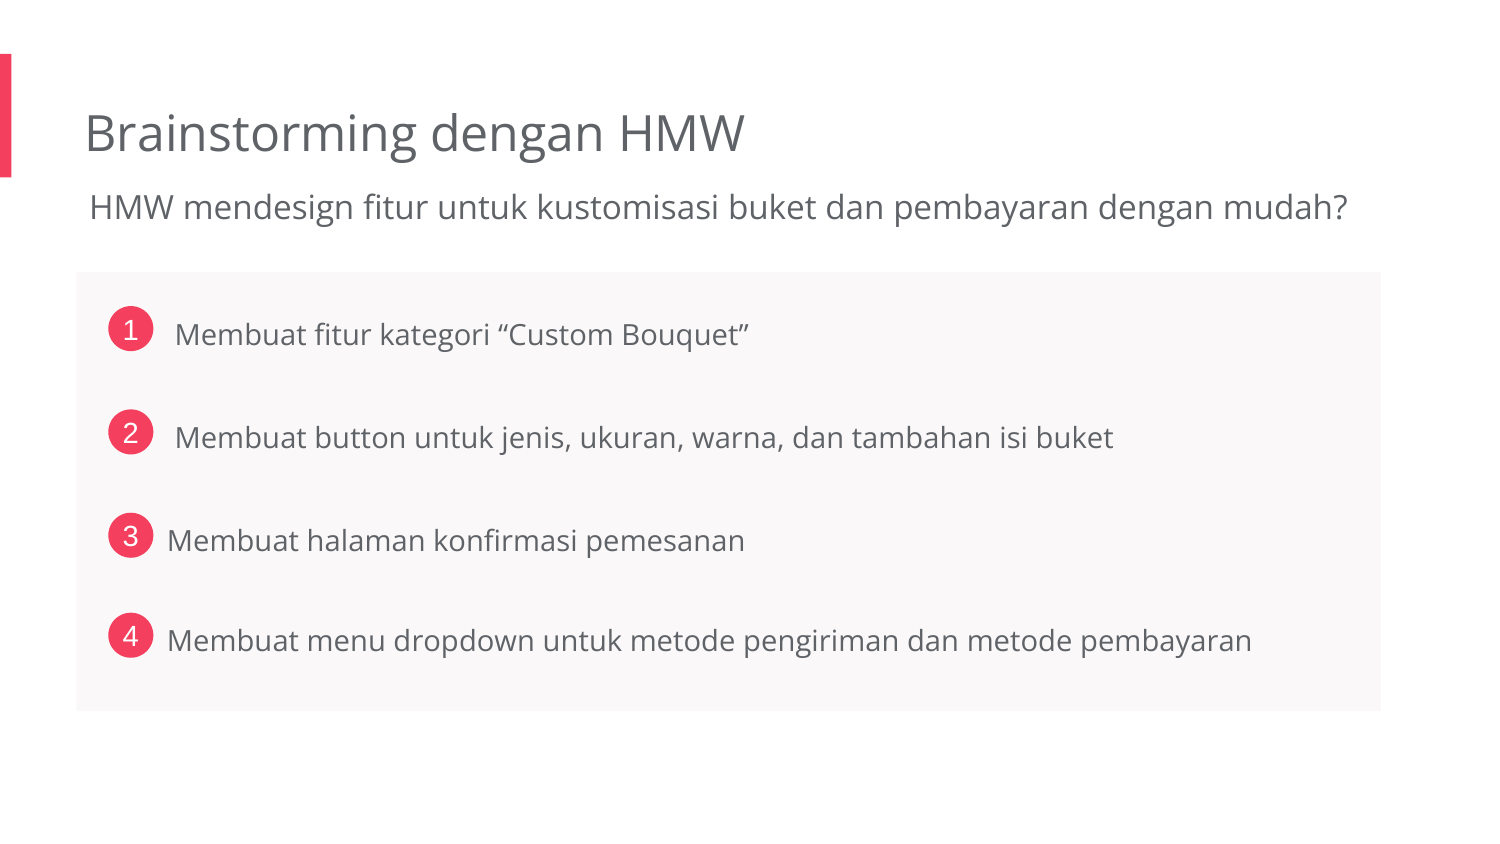

Brainstorming dengan HMW
HMW mendesign fitur untuk kustomisasi buket dan pembayaran dengan mudah?

Membuat fitur kategori “Custom Bouquet”
1
Membuat button untuk jenis, ukuran, warna, dan tambahan isi buket
2
Membuat halaman konfirmasi pemesanan
3
Membuat menu dropdown untuk metode pengiriman dan metode pembayaran
4